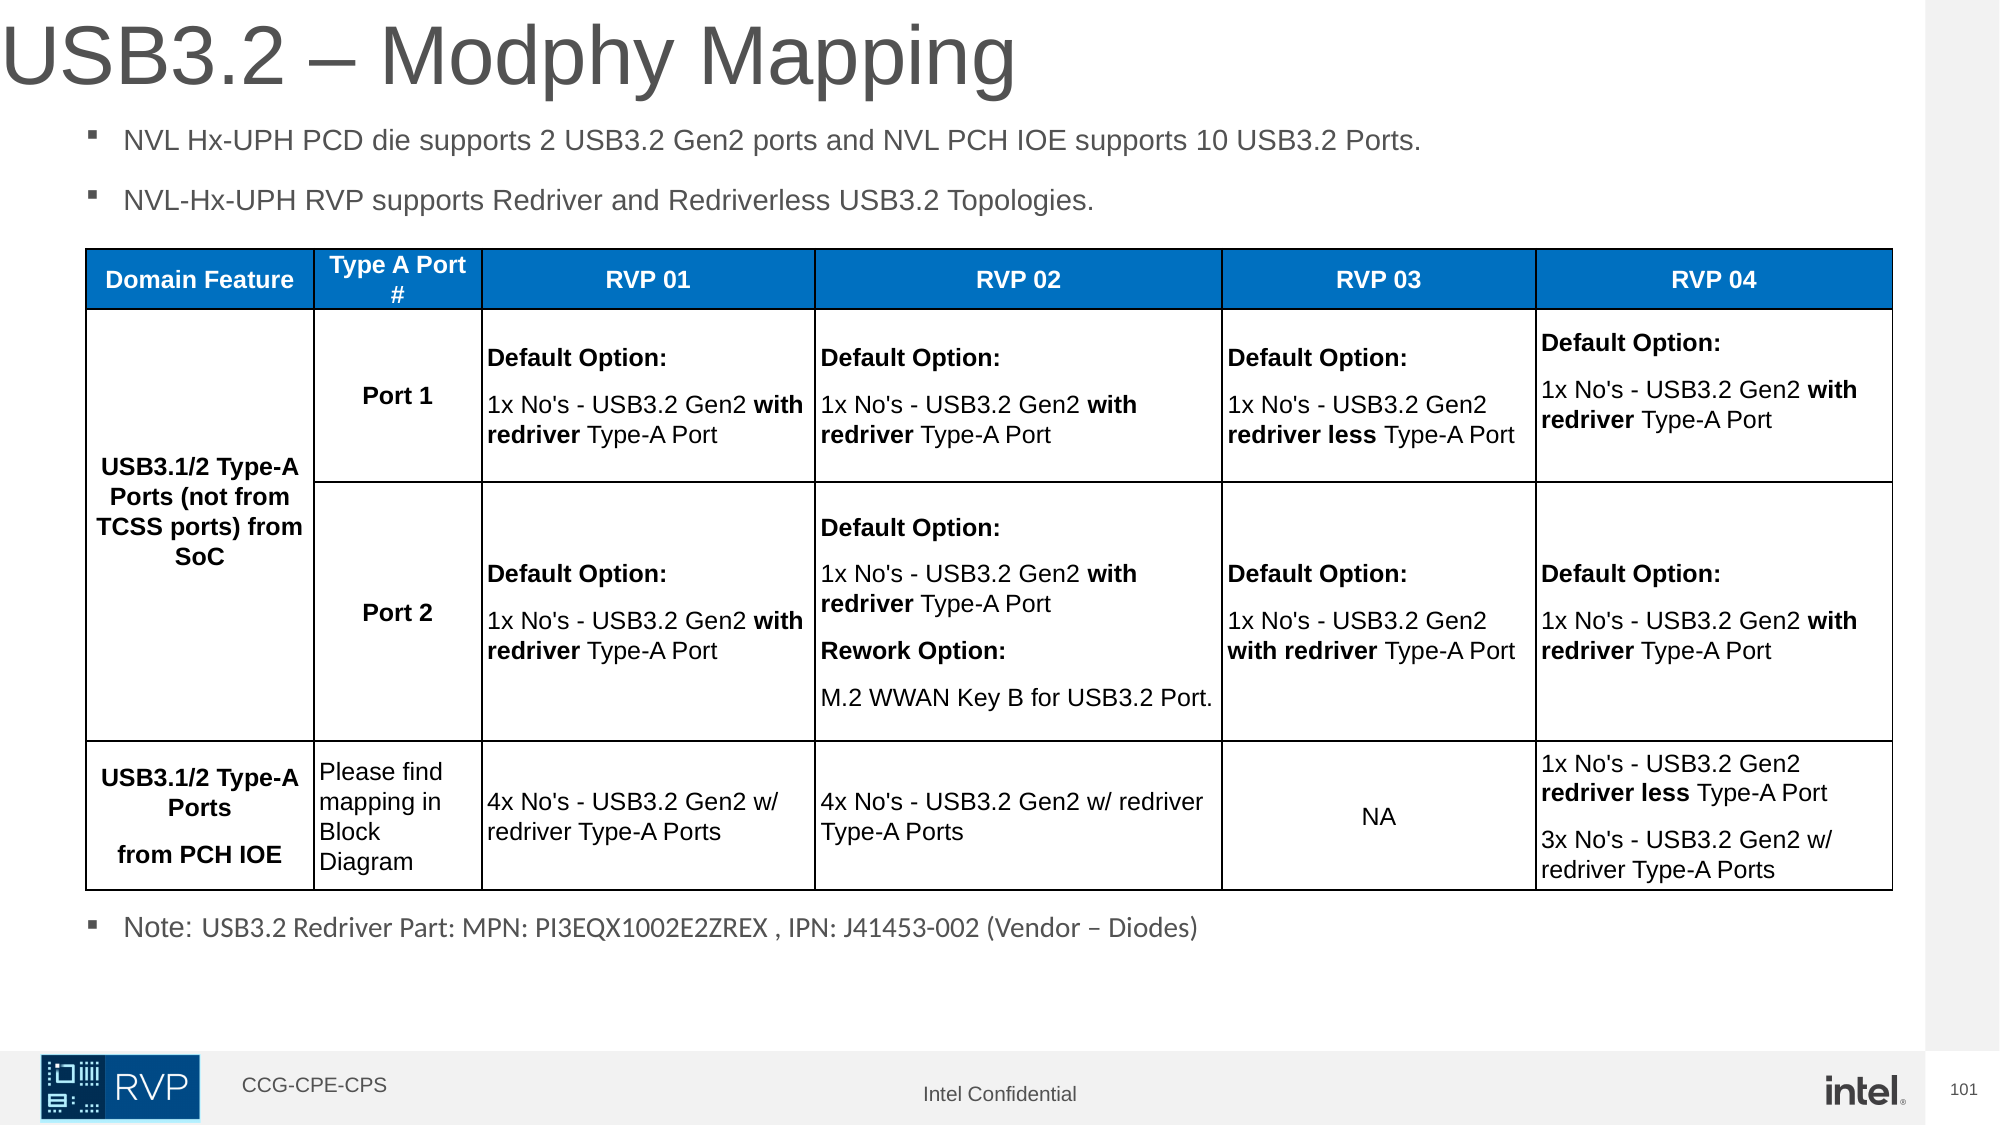

# USB3.2 – Modphy Mapping
NVL Hx-UPH PCD die supports 2 USB3.2 Gen2 ports and NVL PCH IOE supports 10 USB3.2 Ports.
NVL-Hx-UPH RVP supports Redriver and Redriverless USB3.2 Topologies.

| Domain Feature | Type A Port # | RVP 01 | RVP 02 | RVP 03 | RVP 04 |
| --- | --- | --- | --- | --- | --- |
| USB3.1/2 Type-A Ports (not from TCSS ports) from SoC | Port 1 | Default Option: 1x No's - USB3.2 Gen2 with redriver Type-A Port | Default Option: 1x No's - USB3.2 Gen2 with redriver Type-A Port | Default Option: 1x No's - USB3.2 Gen2 redriver less Type-A Port | Default Option: 1x No's - USB3.2 Gen2 with redriver Type-A Port |
|  | Port 2 | Default Option: 1x No's - USB3.2 Gen2 with redriver Type-A Port | Default Option: 1x No's - USB3.2 Gen2 with redriver Type-A Port Rework Option: M.2 WWAN Key B for USB3.2 Port. | Default Option: 1x No's - USB3.2 Gen2 with redriver Type-A Port | Default Option: 1x No's - USB3.2 Gen2 with redriver Type-A Port |
| USB3.1/2 Type-A Ports from PCH IOE | Please find mapping in Block Diagram | 4x No's - USB3.2 Gen2 w/ redriver Type-A Ports | 4x No's - USB3.2 Gen2 w/ redriver Type-A Ports | NA | 1x No's - USB3.2 Gen2 redriver less Type-A Port 3x No's - USB3.2 Gen2 w/ redriver Type-A Ports |
Note: USB3.2 Redriver Part: MPN: PI3EQX1002E2ZREX , IPN: J41453-002 (Vendor – Diodes)